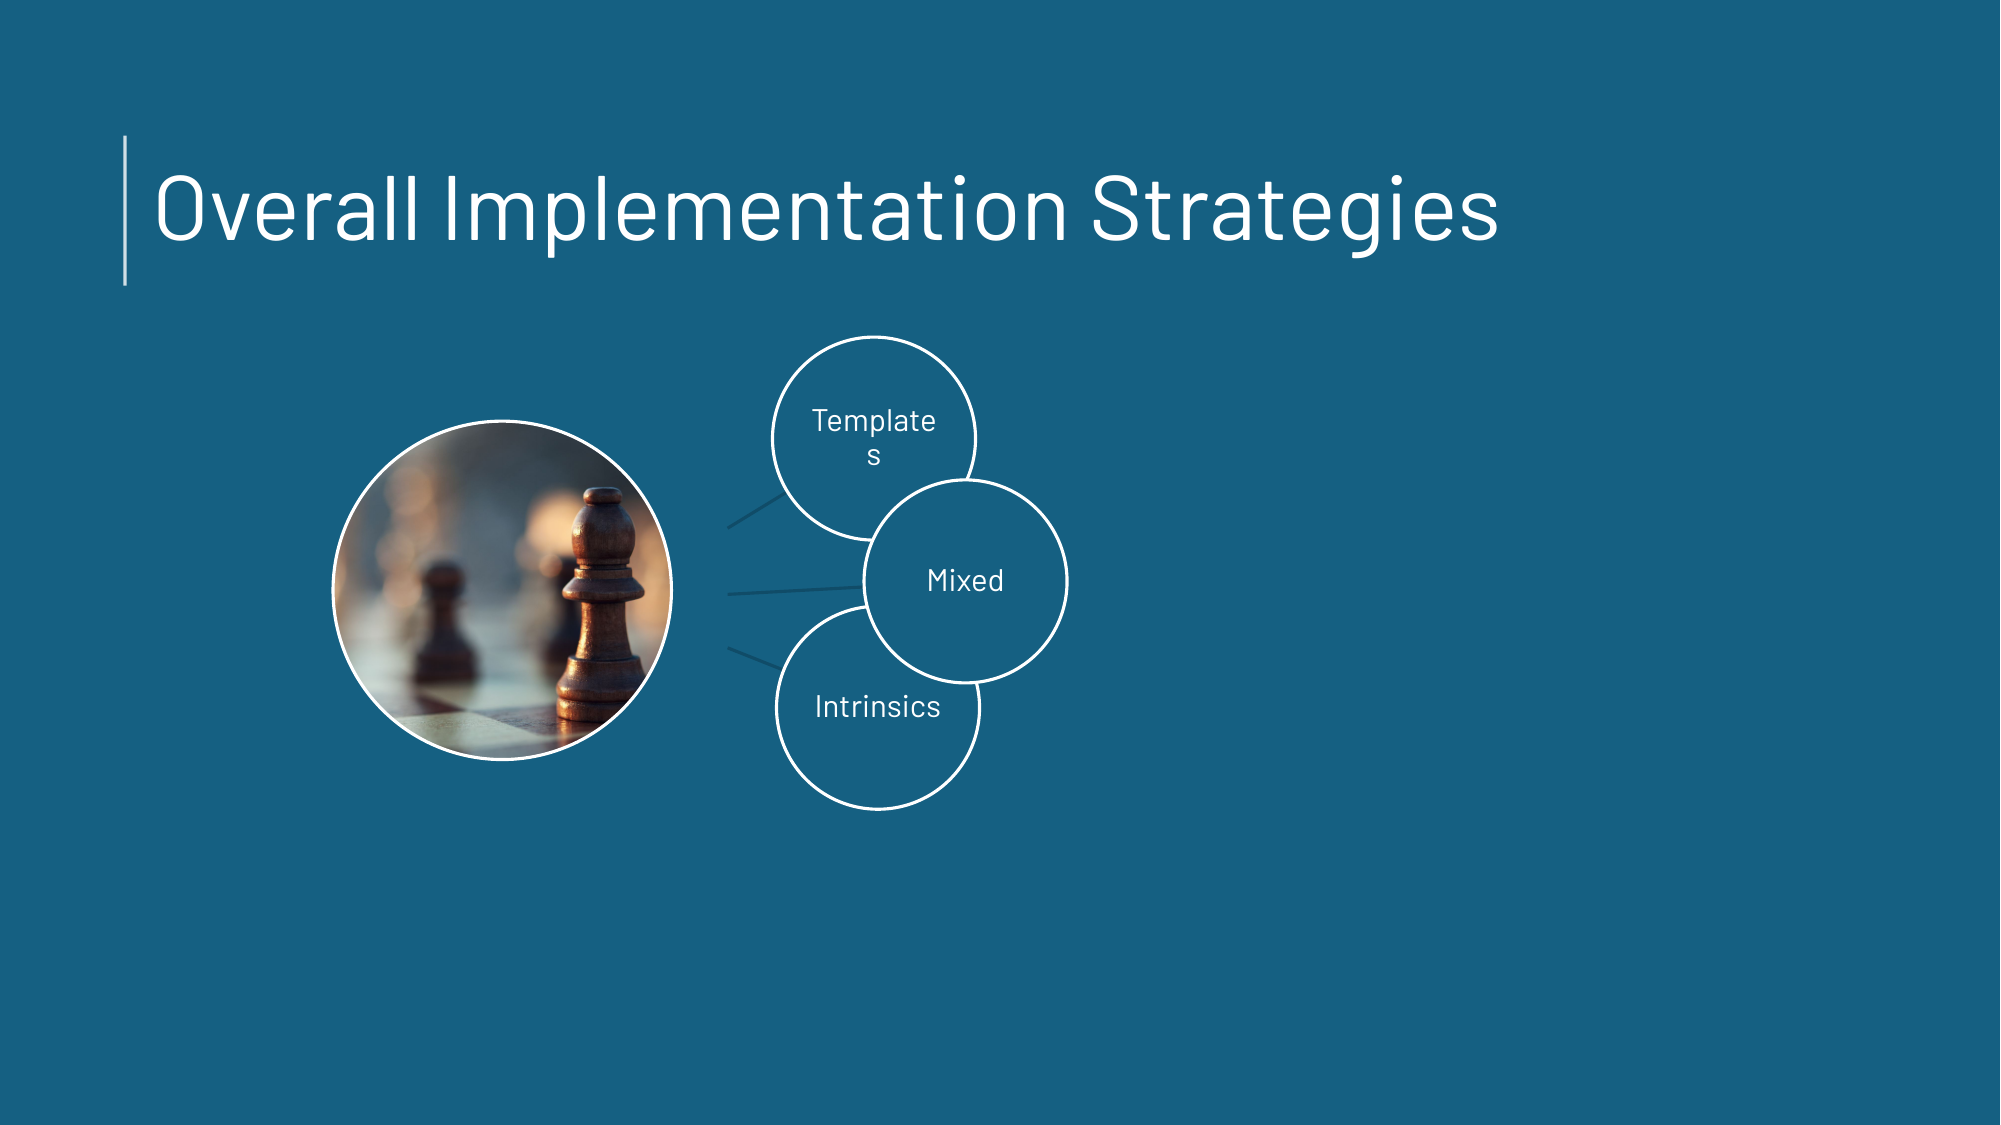

# Overall Implementation Strategies
Templates
Intrinsics
Mixed
16